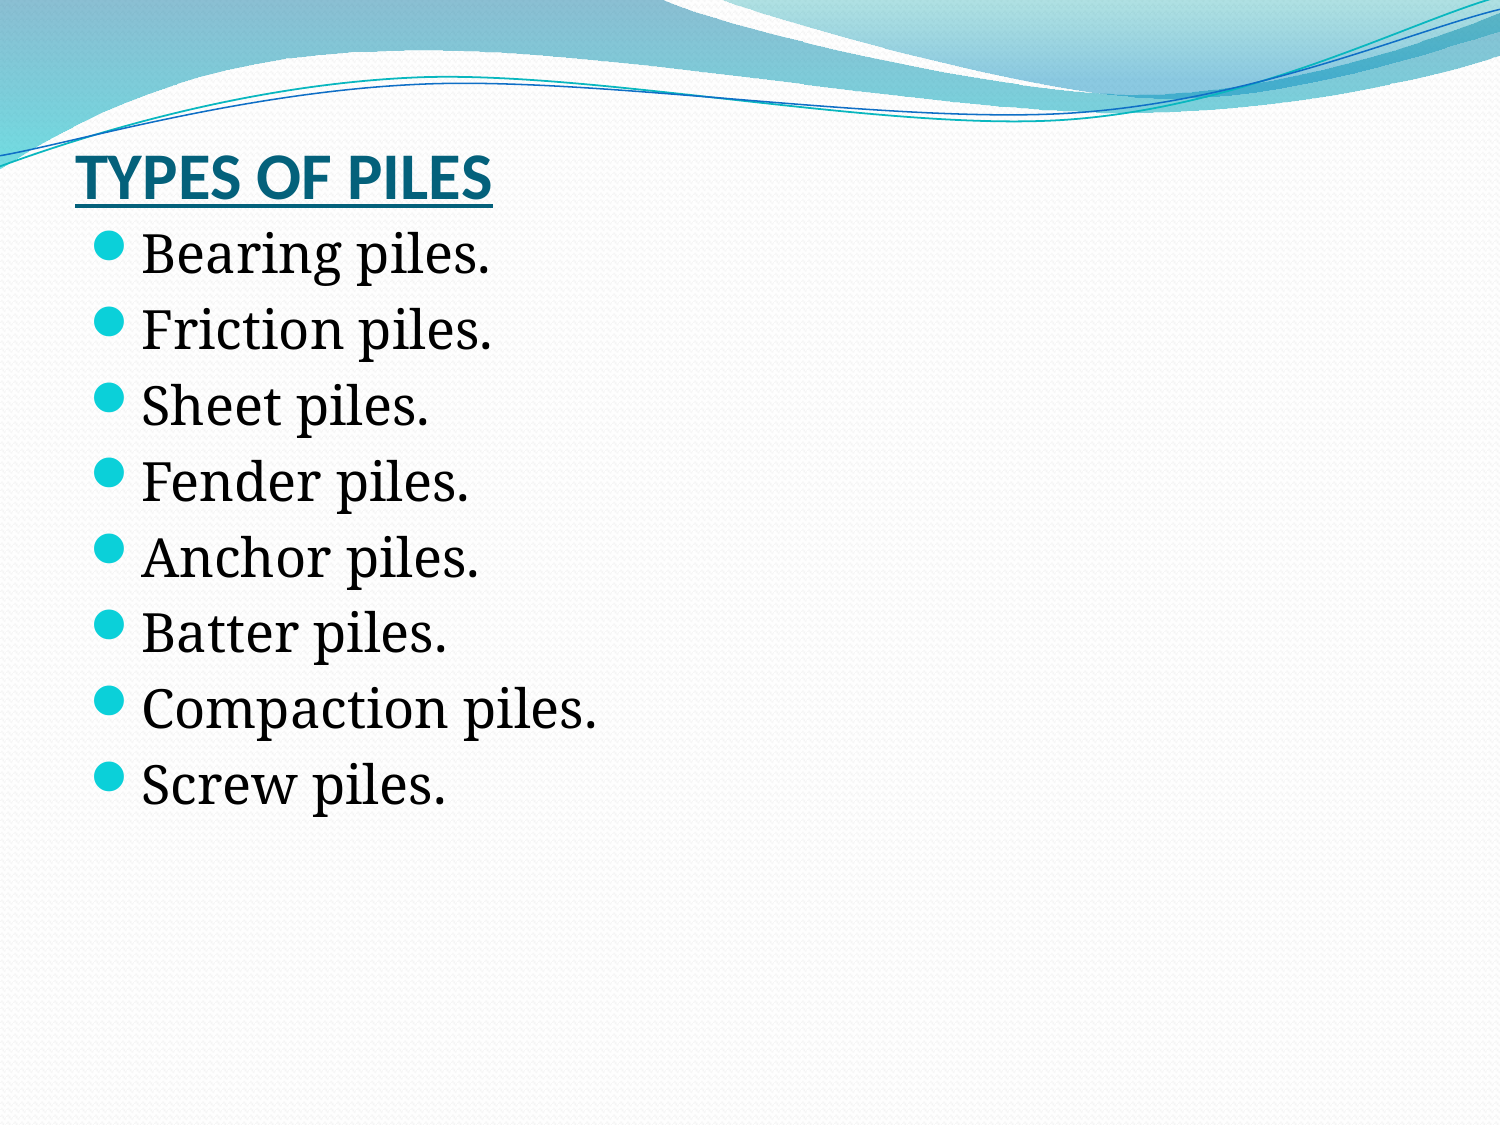

# TYPES OF PILES
Bearing piles.
Friction piles.
Sheet piles.
Fender piles.
Anchor piles.
Batter piles.
Compaction piles.
Screw piles.